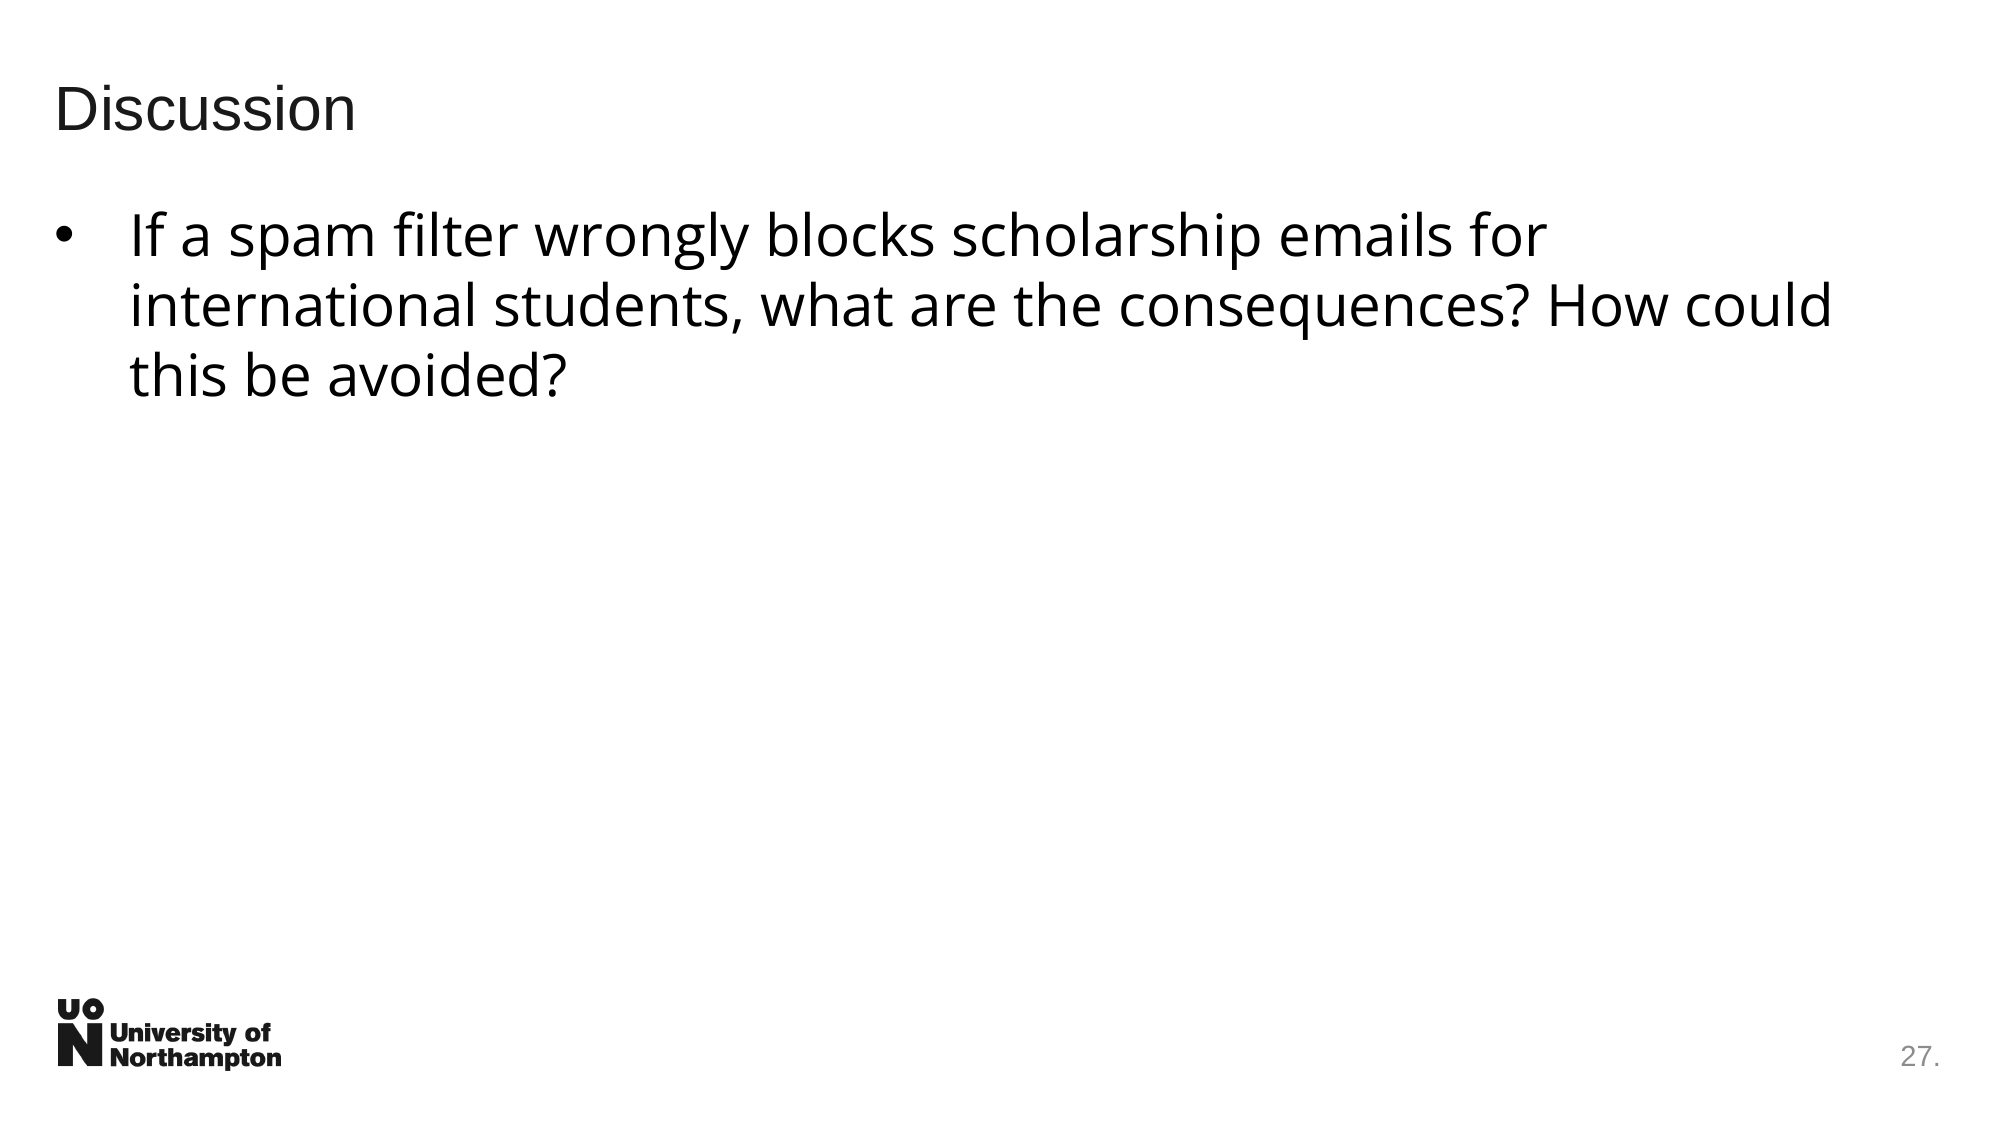

# Discussion
If a spam filter wrongly blocks scholarship emails for international students, what are the consequences? How could this be avoided?
27.